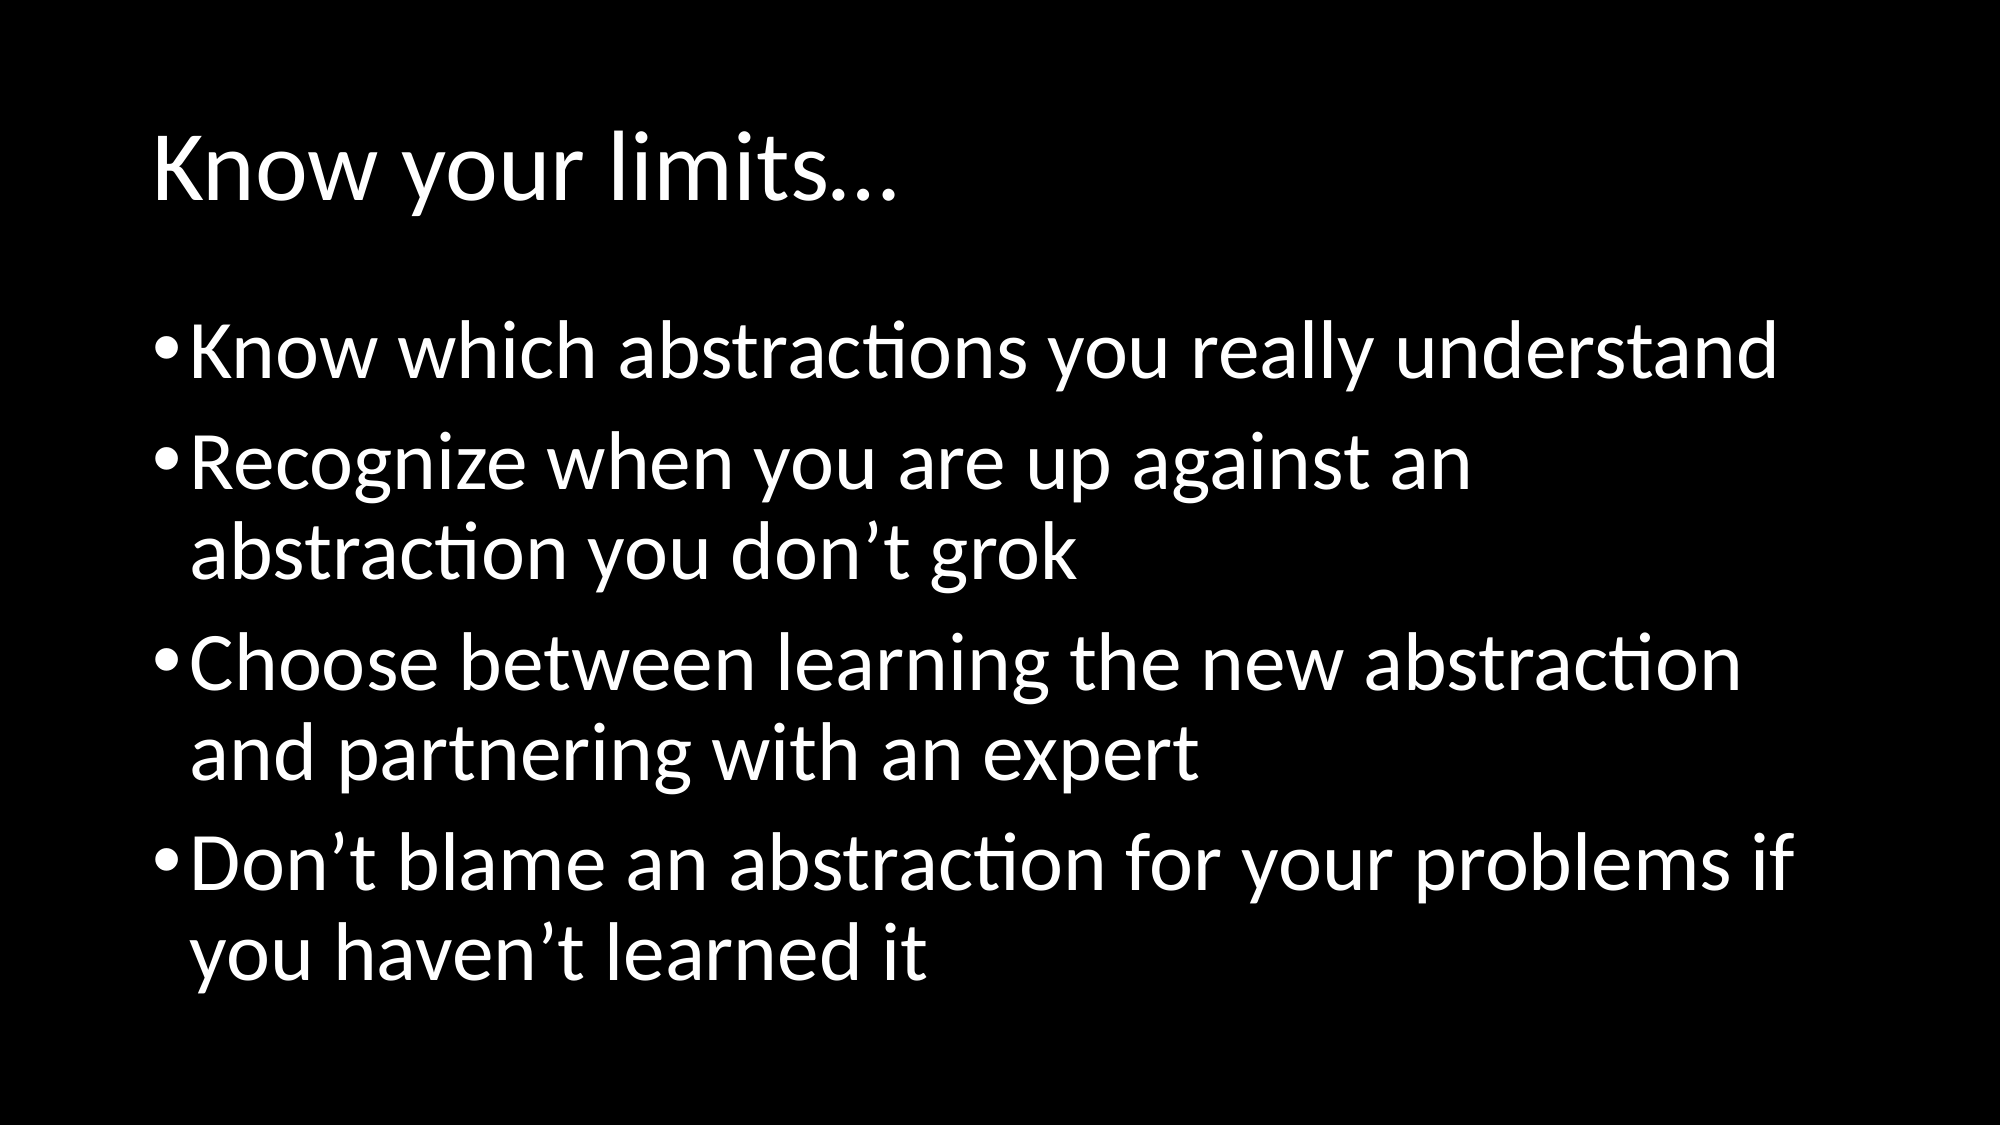

# Know your limits…
Know which abstractions you really understand
Recognize when you are up against an abstraction you don’t grok
Choose between learning the new abstraction and partnering with an expert
Don’t blame an abstraction for your problems if you haven’t learned it